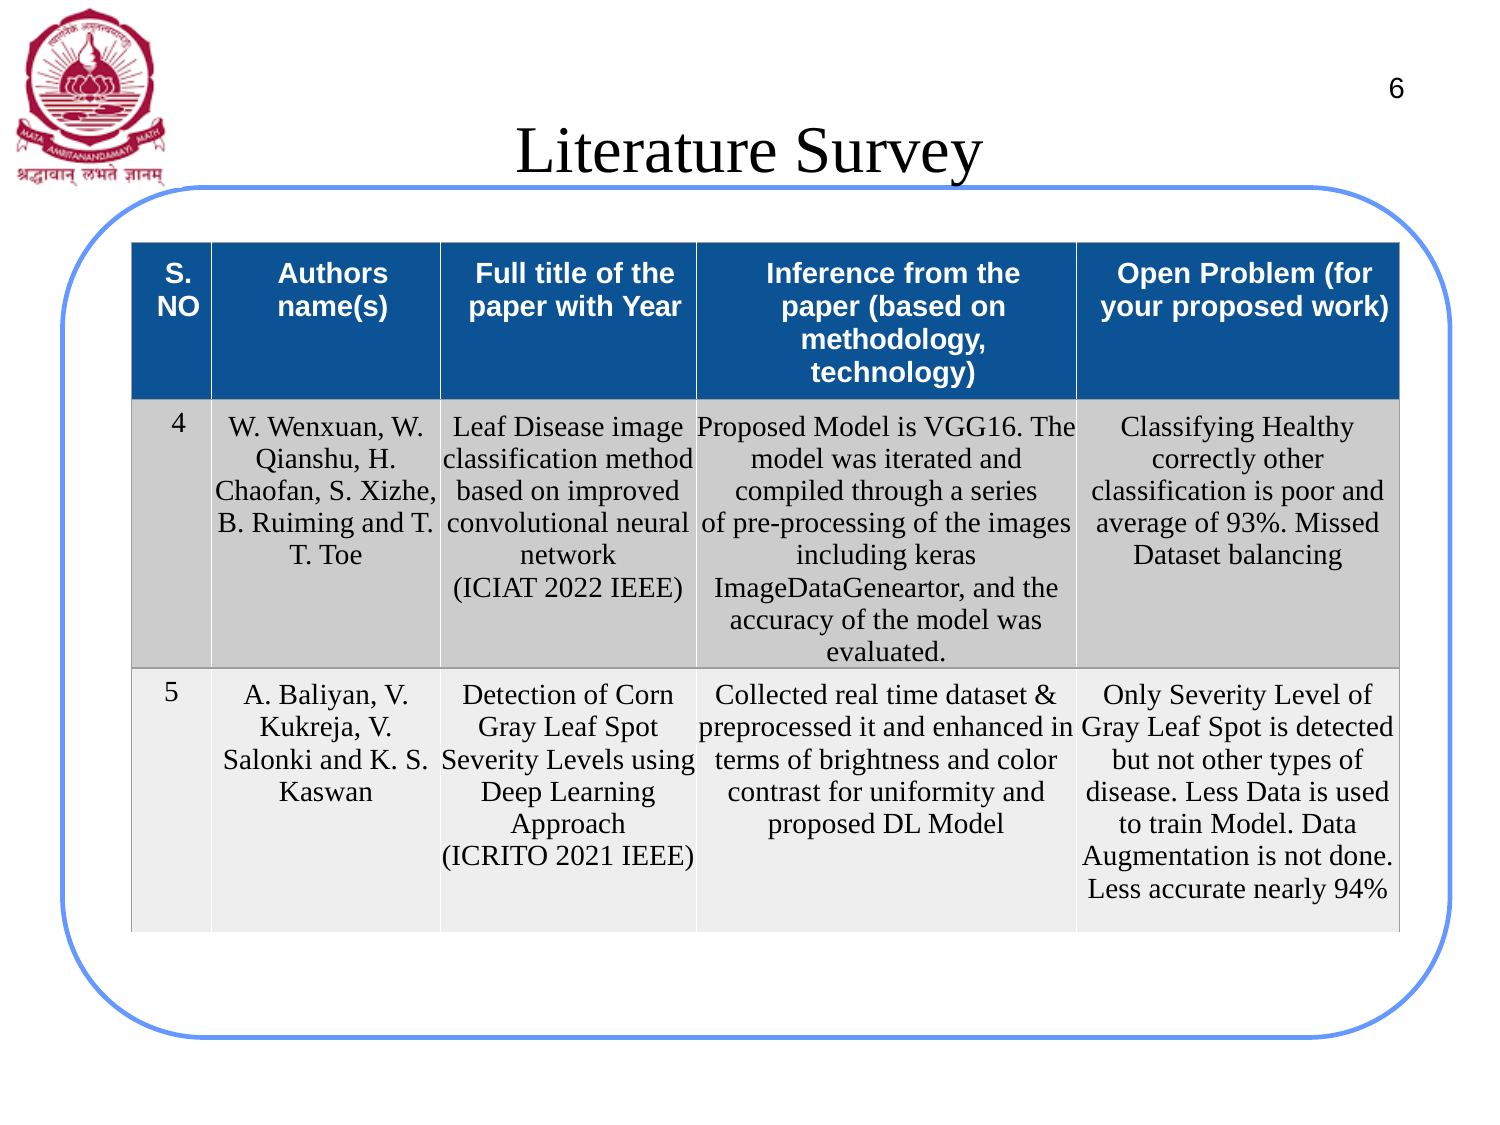

6
# Literature Survey
| S. | Authors | Full title of the | Inference from the | Open Problem (for |
| --- | --- | --- | --- | --- |
| NO | name(s) | paper with Year | paper (based on | your proposed work) |
|  |  |  | methodology, |  |
|  |  |  | technology) |  |
| 4 | W. Wenxuan, W. Qianshu, H. Chaofan, S. Xizhe, B. Ruiming and T. T. Toe | Leaf Disease image classification method based on improved convolutional neural network (ICIAT 2022 IEEE) | Proposed Model is VGG16. The model was iterated and compiled through a series of pre-processing of the images including keras ImageDataGeneartor, and the accuracy of the model was evaluated. | Classifying Healthy correctly other classification is poor and average of 93%. Missed Dataset balancing |
| 5 | A. Baliyan, V. Kukreja, V. Salonki and K. S. Kaswan | Detection of Corn Gray Leaf Spot Severity Levels using Deep Learning Approach (ICRITO 2021 IEEE) | Collected real time dataset & preprocessed it and enhanced in terms of brightness and color contrast for uniformity and proposed DL Model | Only Severity Level of Gray Leaf Spot is detected but not other types of disease. Less Data is used to train Model. Data Augmentation is not done. Less accurate nearly 94% |